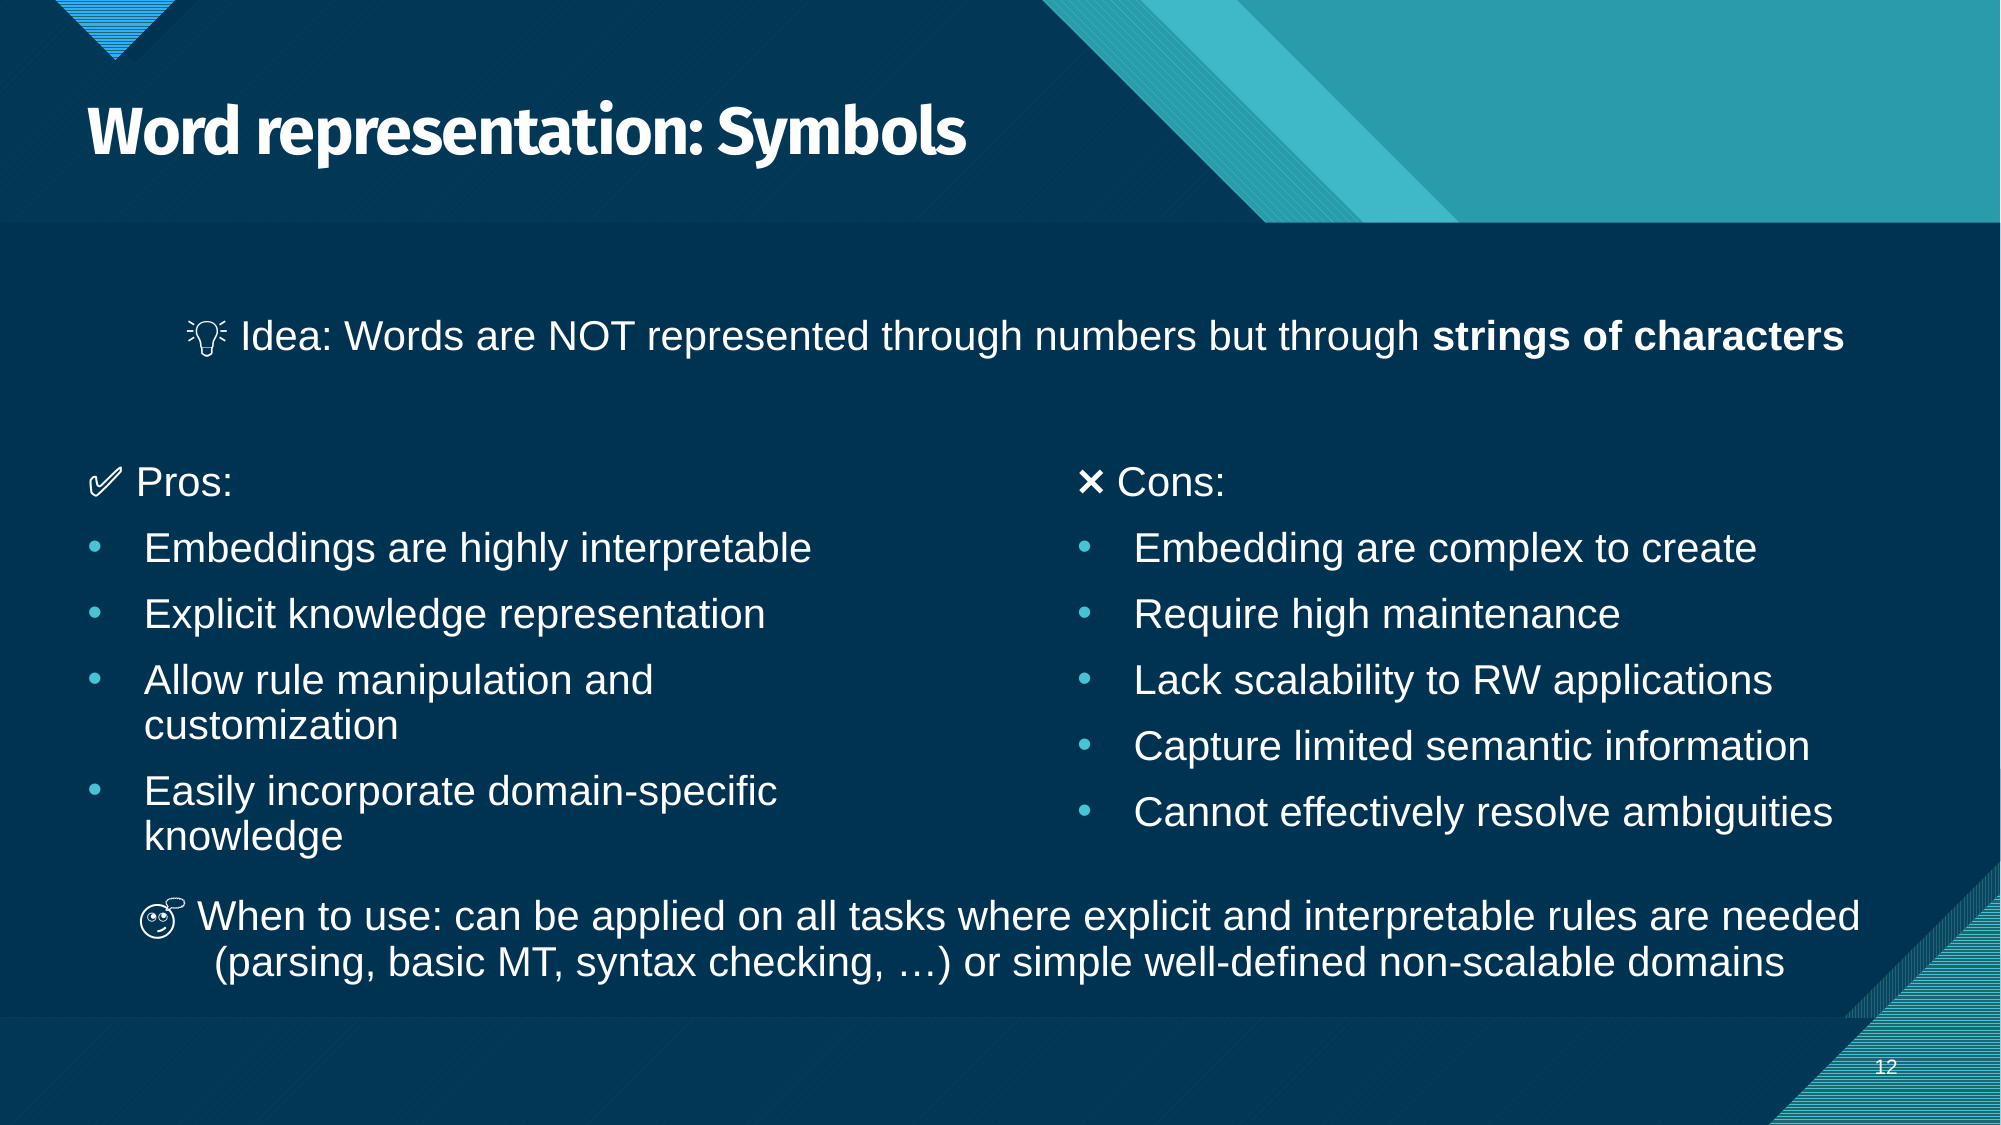

# Word representation: Symbols
💡 Idea: Words are NOT represented through numbers but through strings of characters
✅ Pros:
Embeddings are highly interpretable
Explicit knowledge representation
Allow rule manipulation and customization
Easily incorporate domain-specific knowledge
❌ Cons:
Embedding are complex to create
Require high maintenance
Lack scalability to RW applications
Capture limited semantic information
Cannot effectively resolve ambiguities

🤔 When to use: can be applied on all tasks where explicit and interpretable rules are needed (parsing, basic MT, syntax checking, …) or simple well-defined non-scalable domains
12